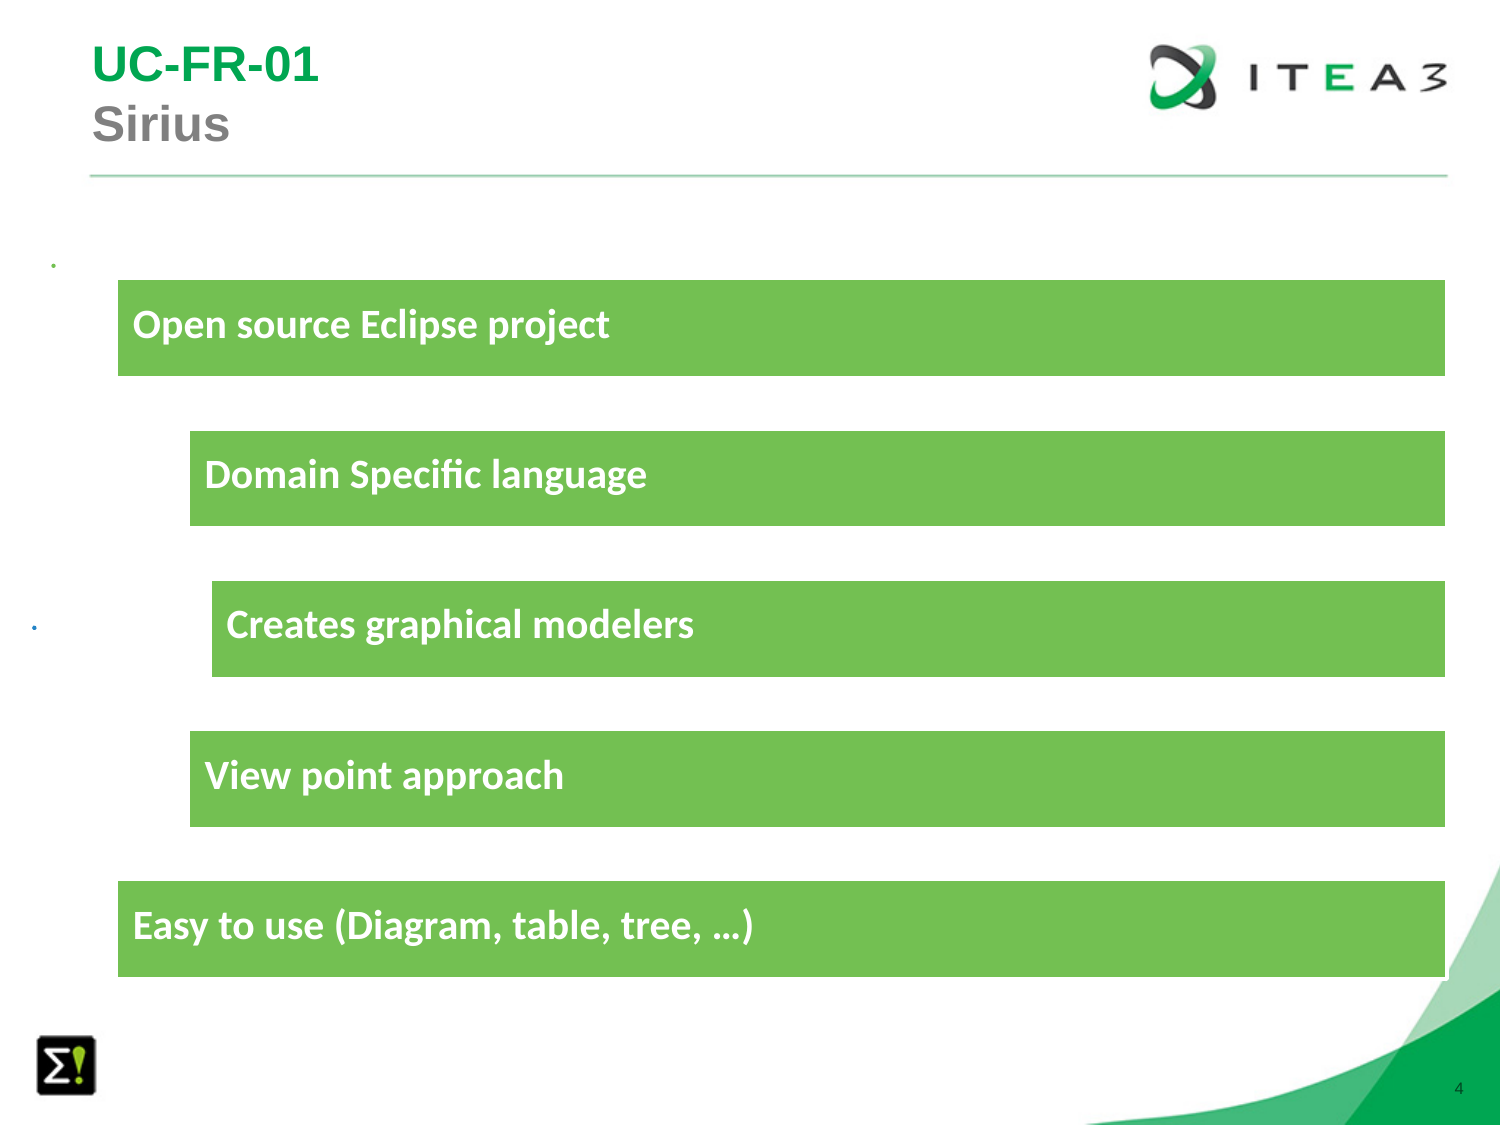

# UC-FR-01 Sirius
Open source Eclipse project
Creates graphical modelers
Easy to use (Diagram, table, tree, …)
Domain Specific language
View point approach